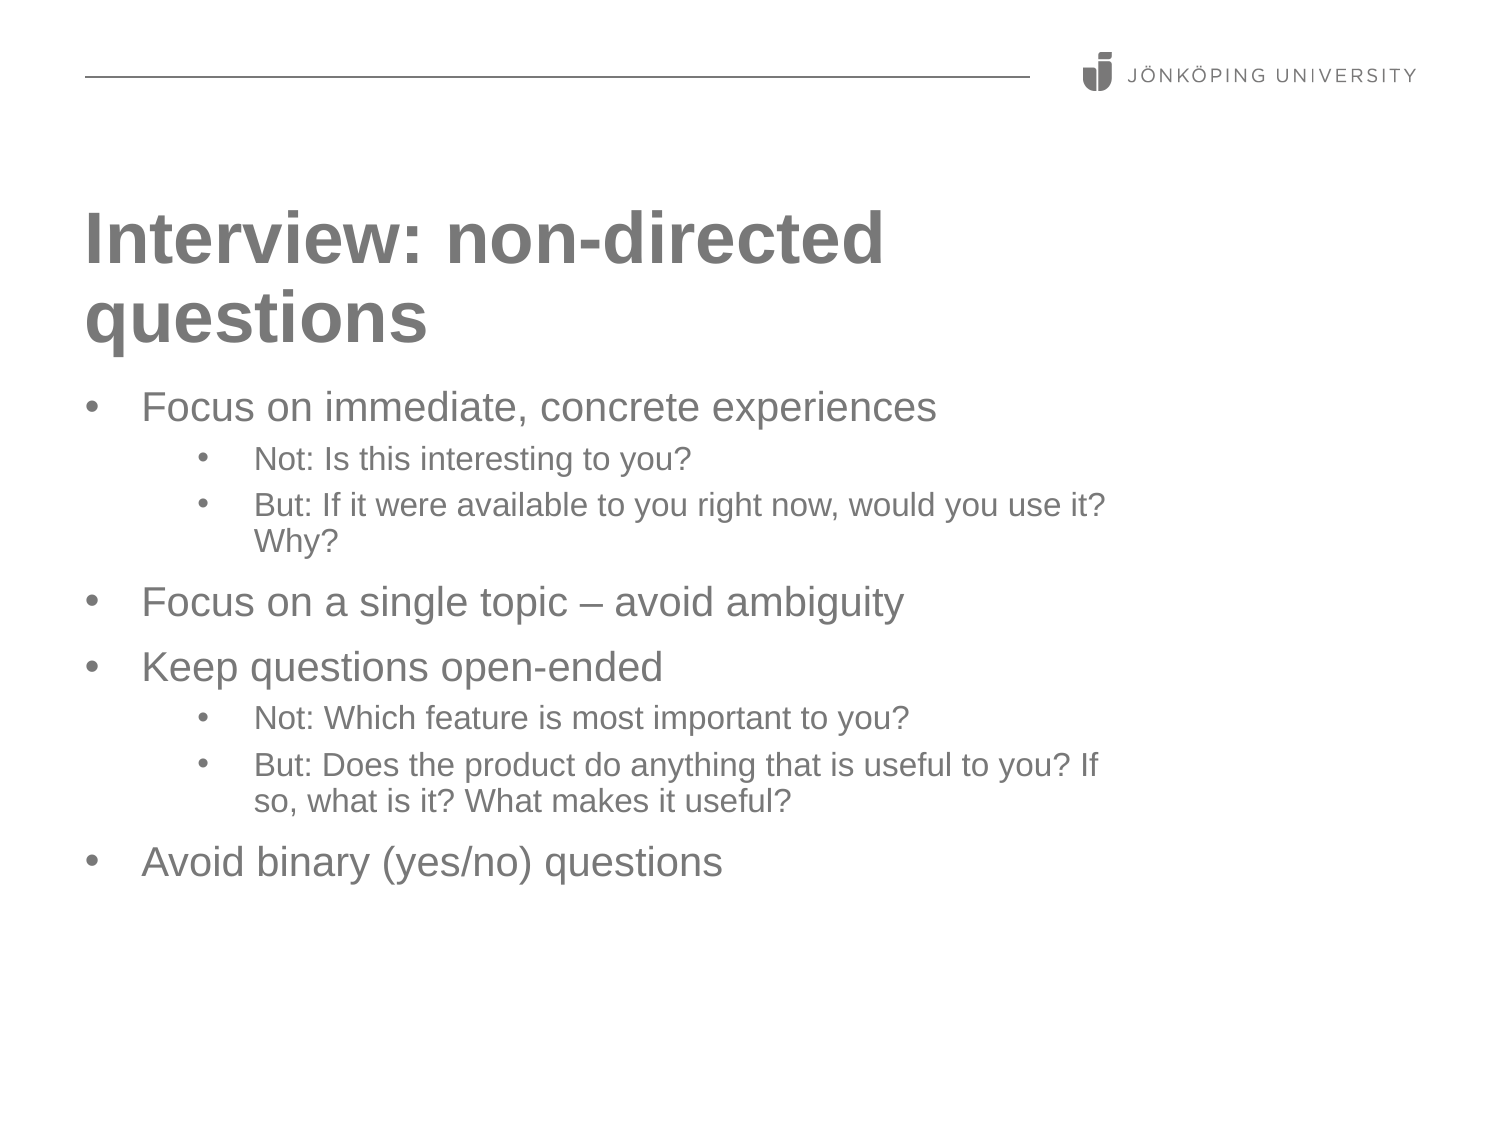

# Interview: non-directed questions
Focus on immediate, concrete experiences
Not: Is this interesting to you?
But: If it were available to you right now, would you use it? Why?
Focus on a single topic – avoid ambiguity
Keep questions open-ended
Not: Which feature is most important to you?
But: Does the product do anything that is useful to you? If so, what is it? What makes it useful?
Avoid binary (yes/no) questions